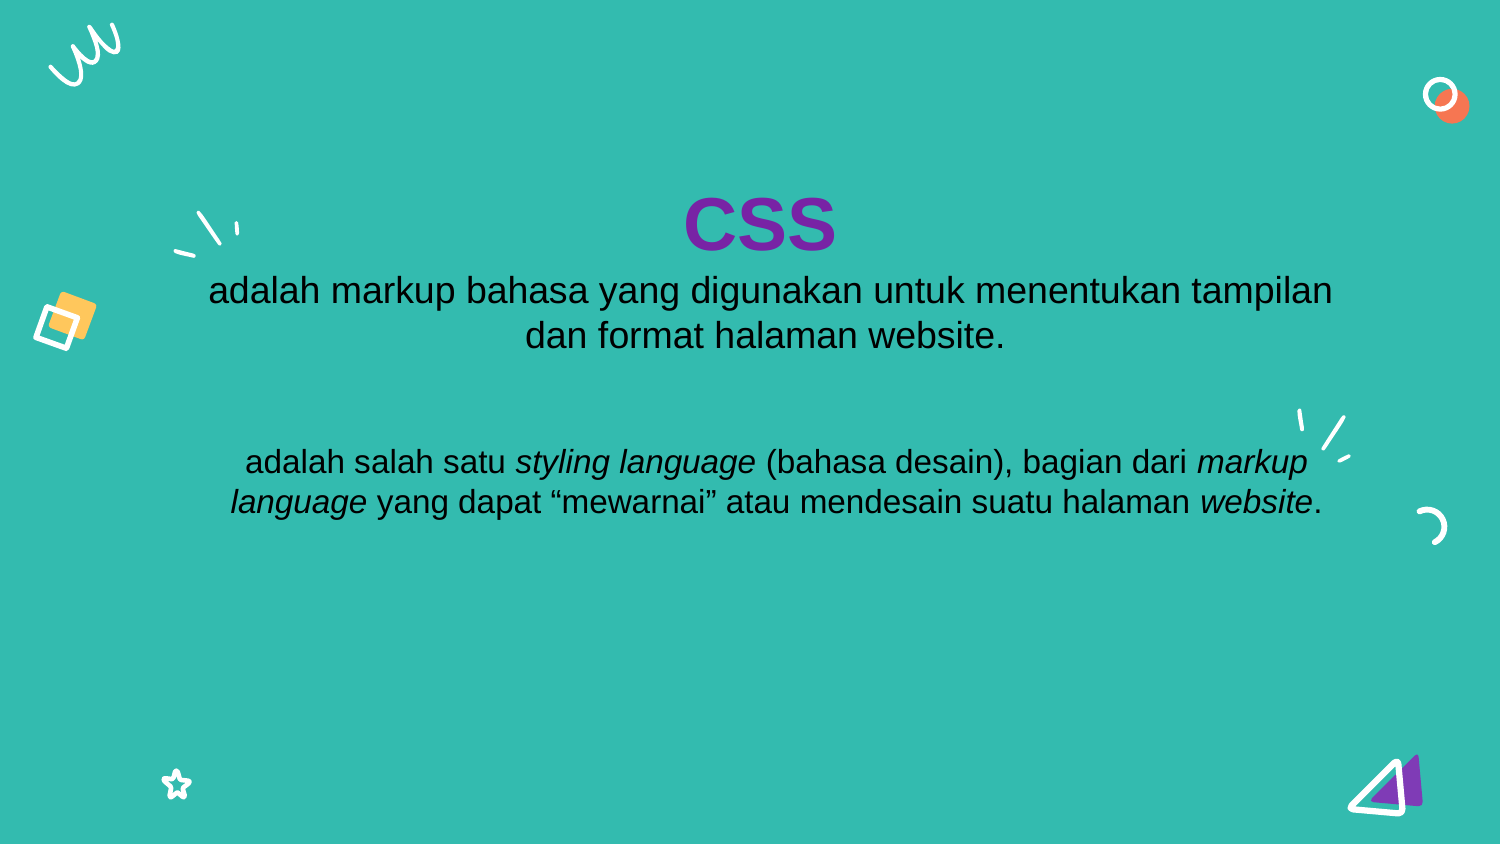

CSS
adalah markup bahasa yang digunakan untuk menentukan tampilan dan format halaman website.

adalah salah satu styling language (bahasa desain), bagian dari markup language yang dapat “mewarnai” atau mendesain suatu halaman website.